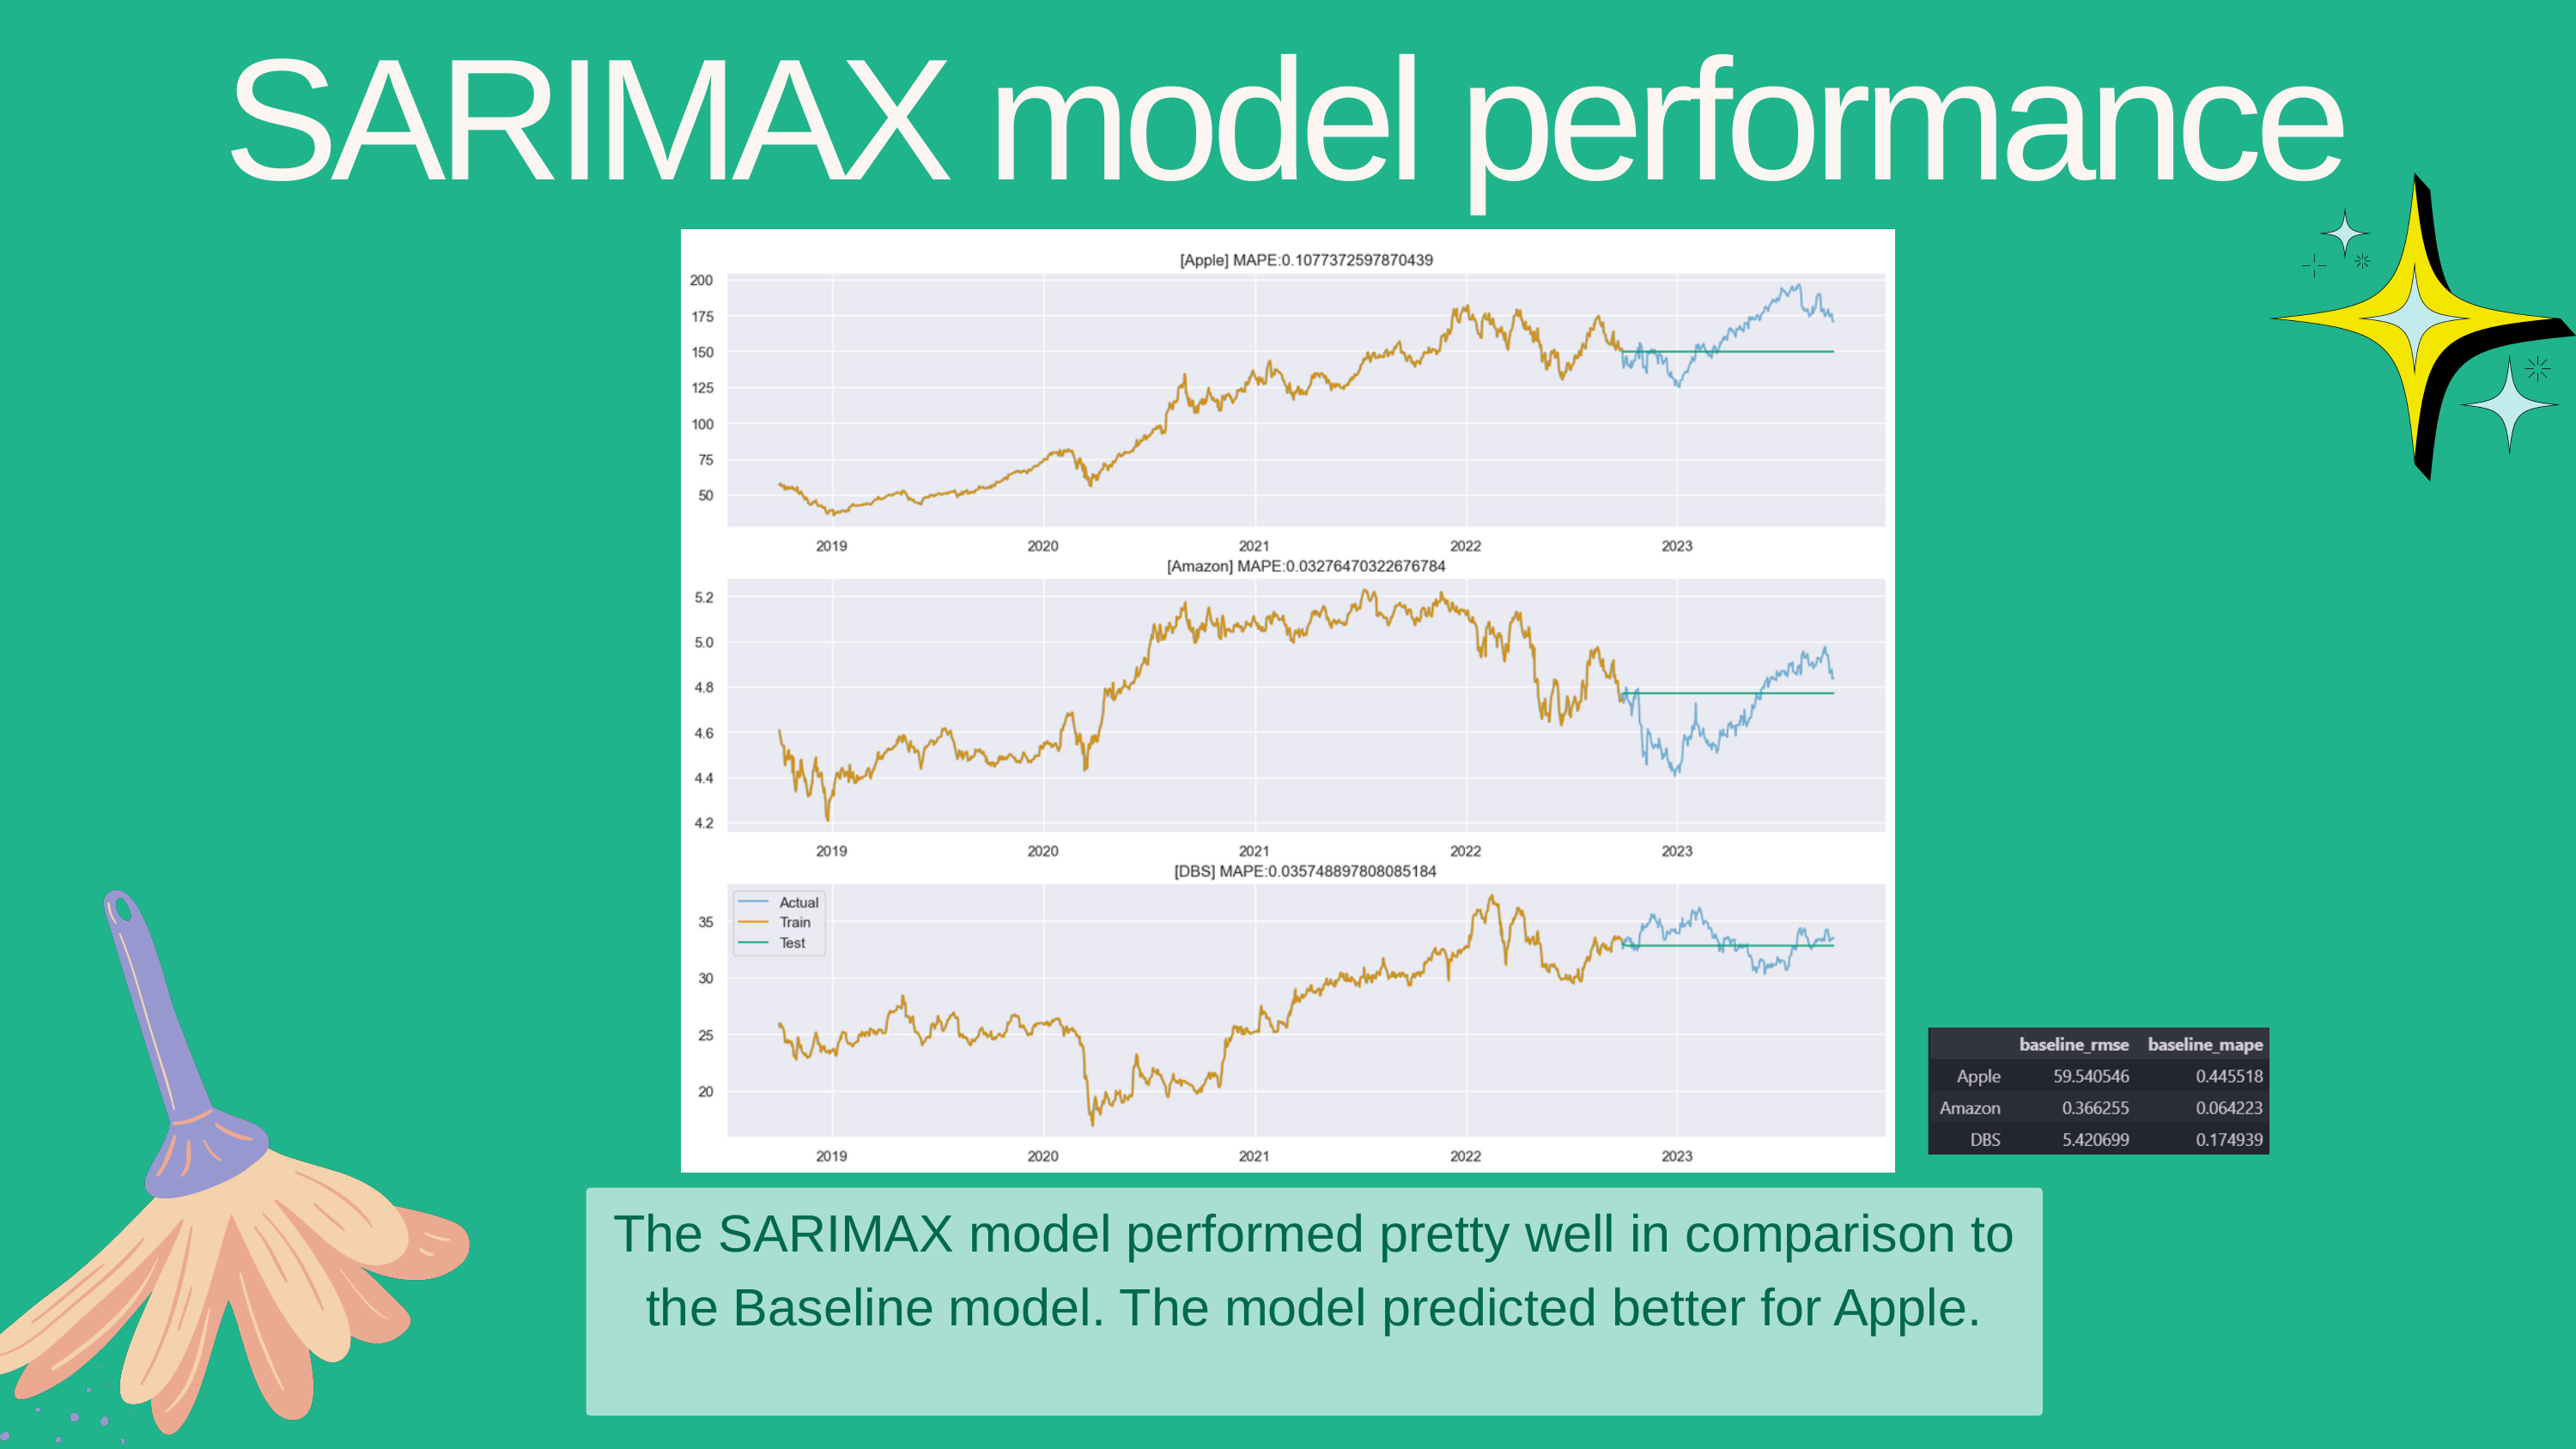

SARIMAX model performance

The SARIMAX model performed pretty well in comparison to the Baseline model. The model predicted better for Apple.